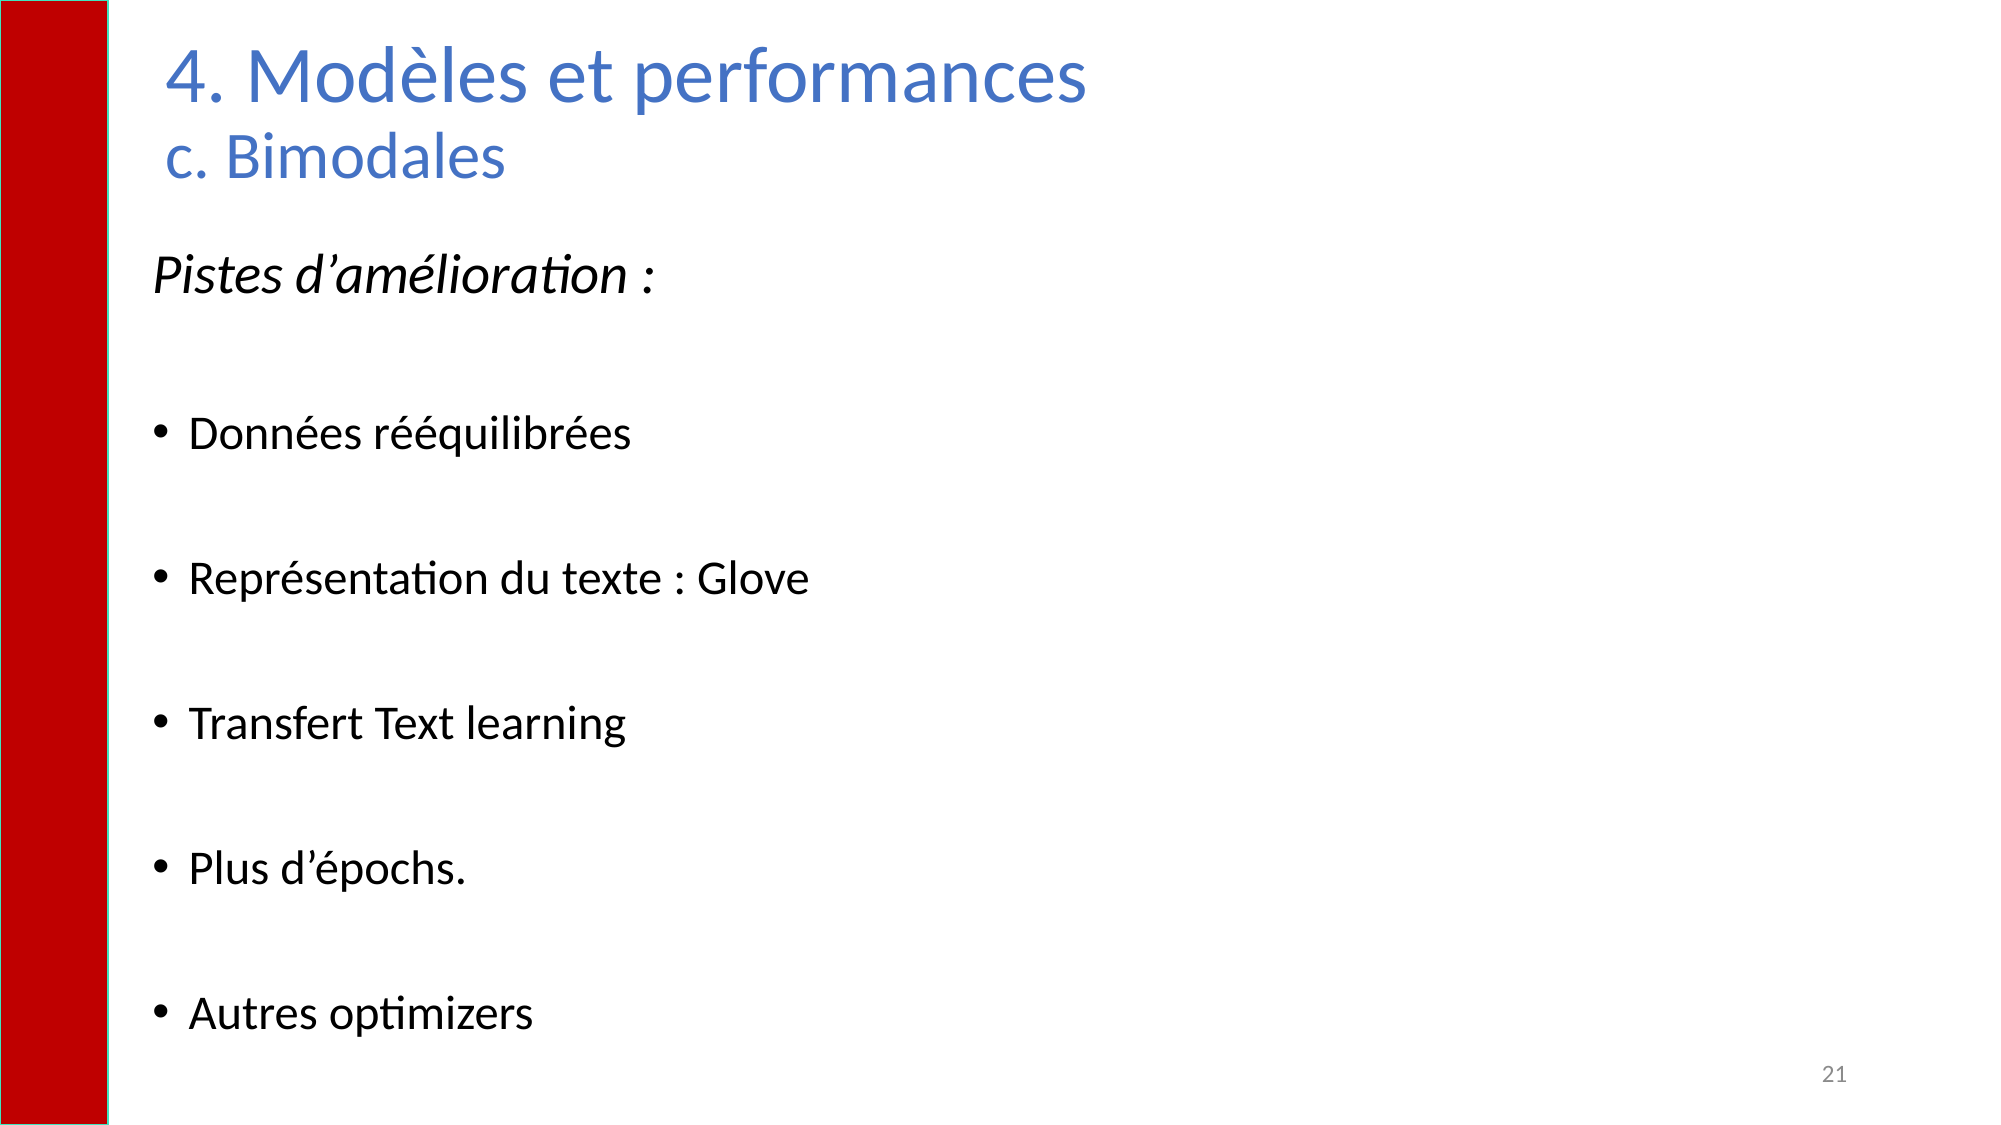

4. Modèles et performances
c. Bimodales
Pistes d’amélioration :

Données rééquilibrées

Représentation du texte : Glove

Transfert Text learning

Plus d’épochs.

Autres optimizers

21